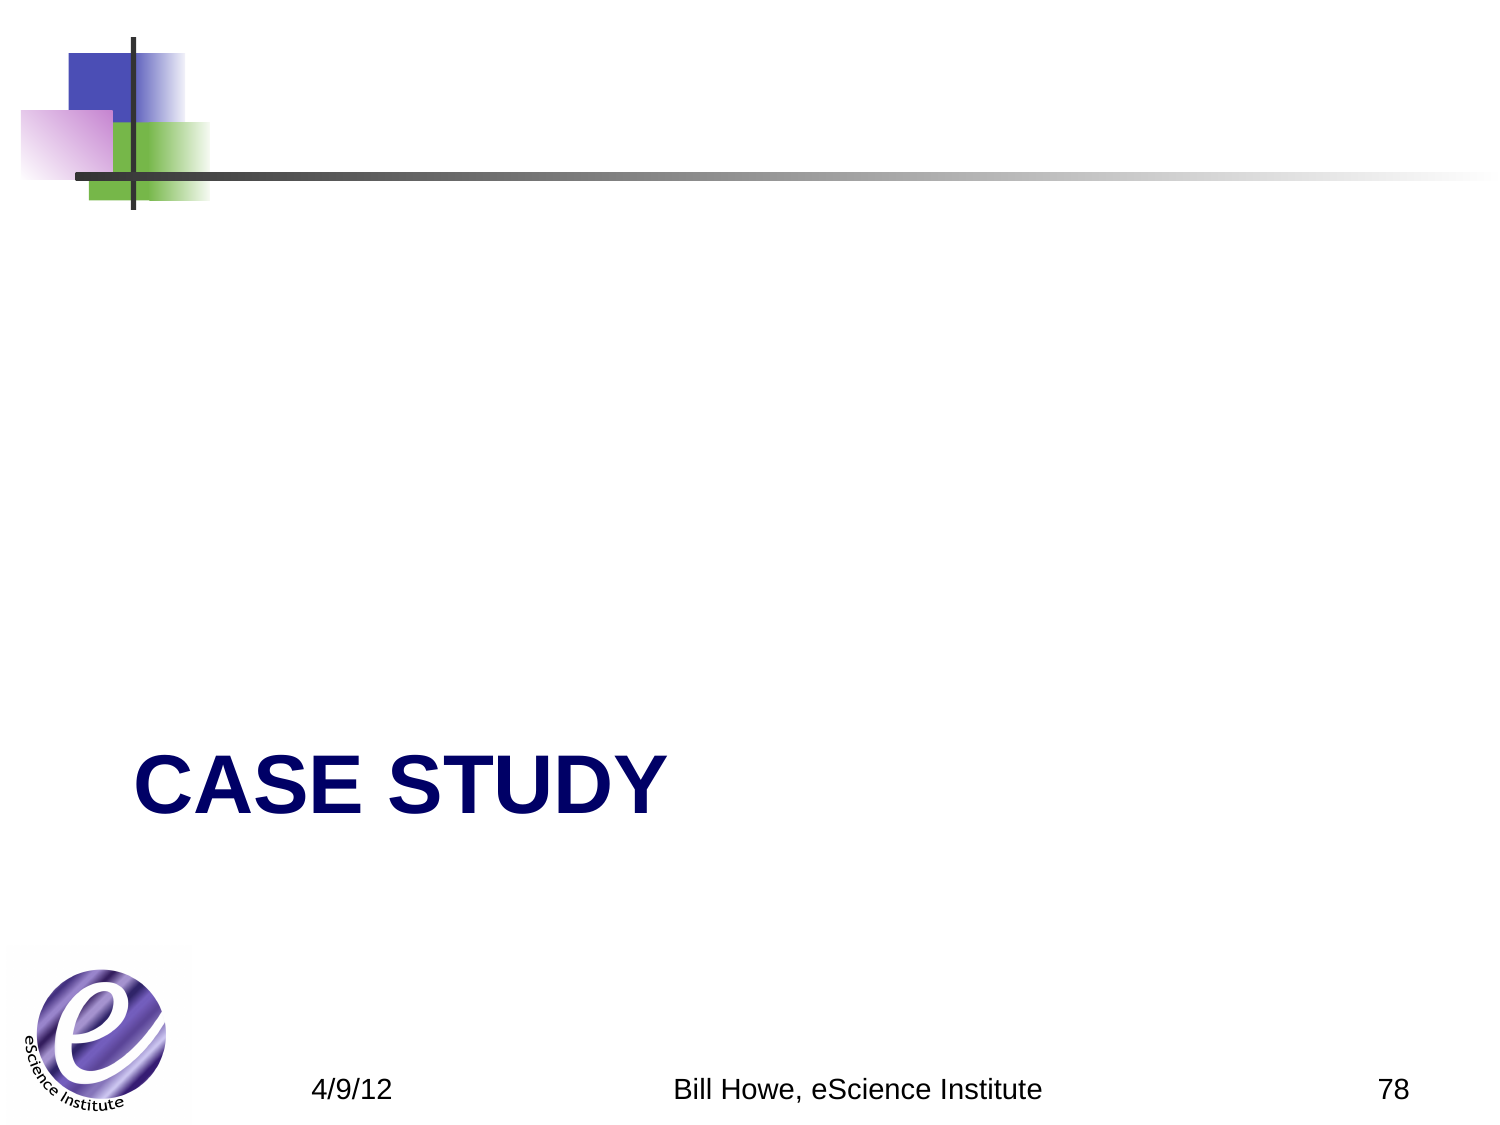

# Case StudY
Bill Howe, eScience Institute
78
4/9/12